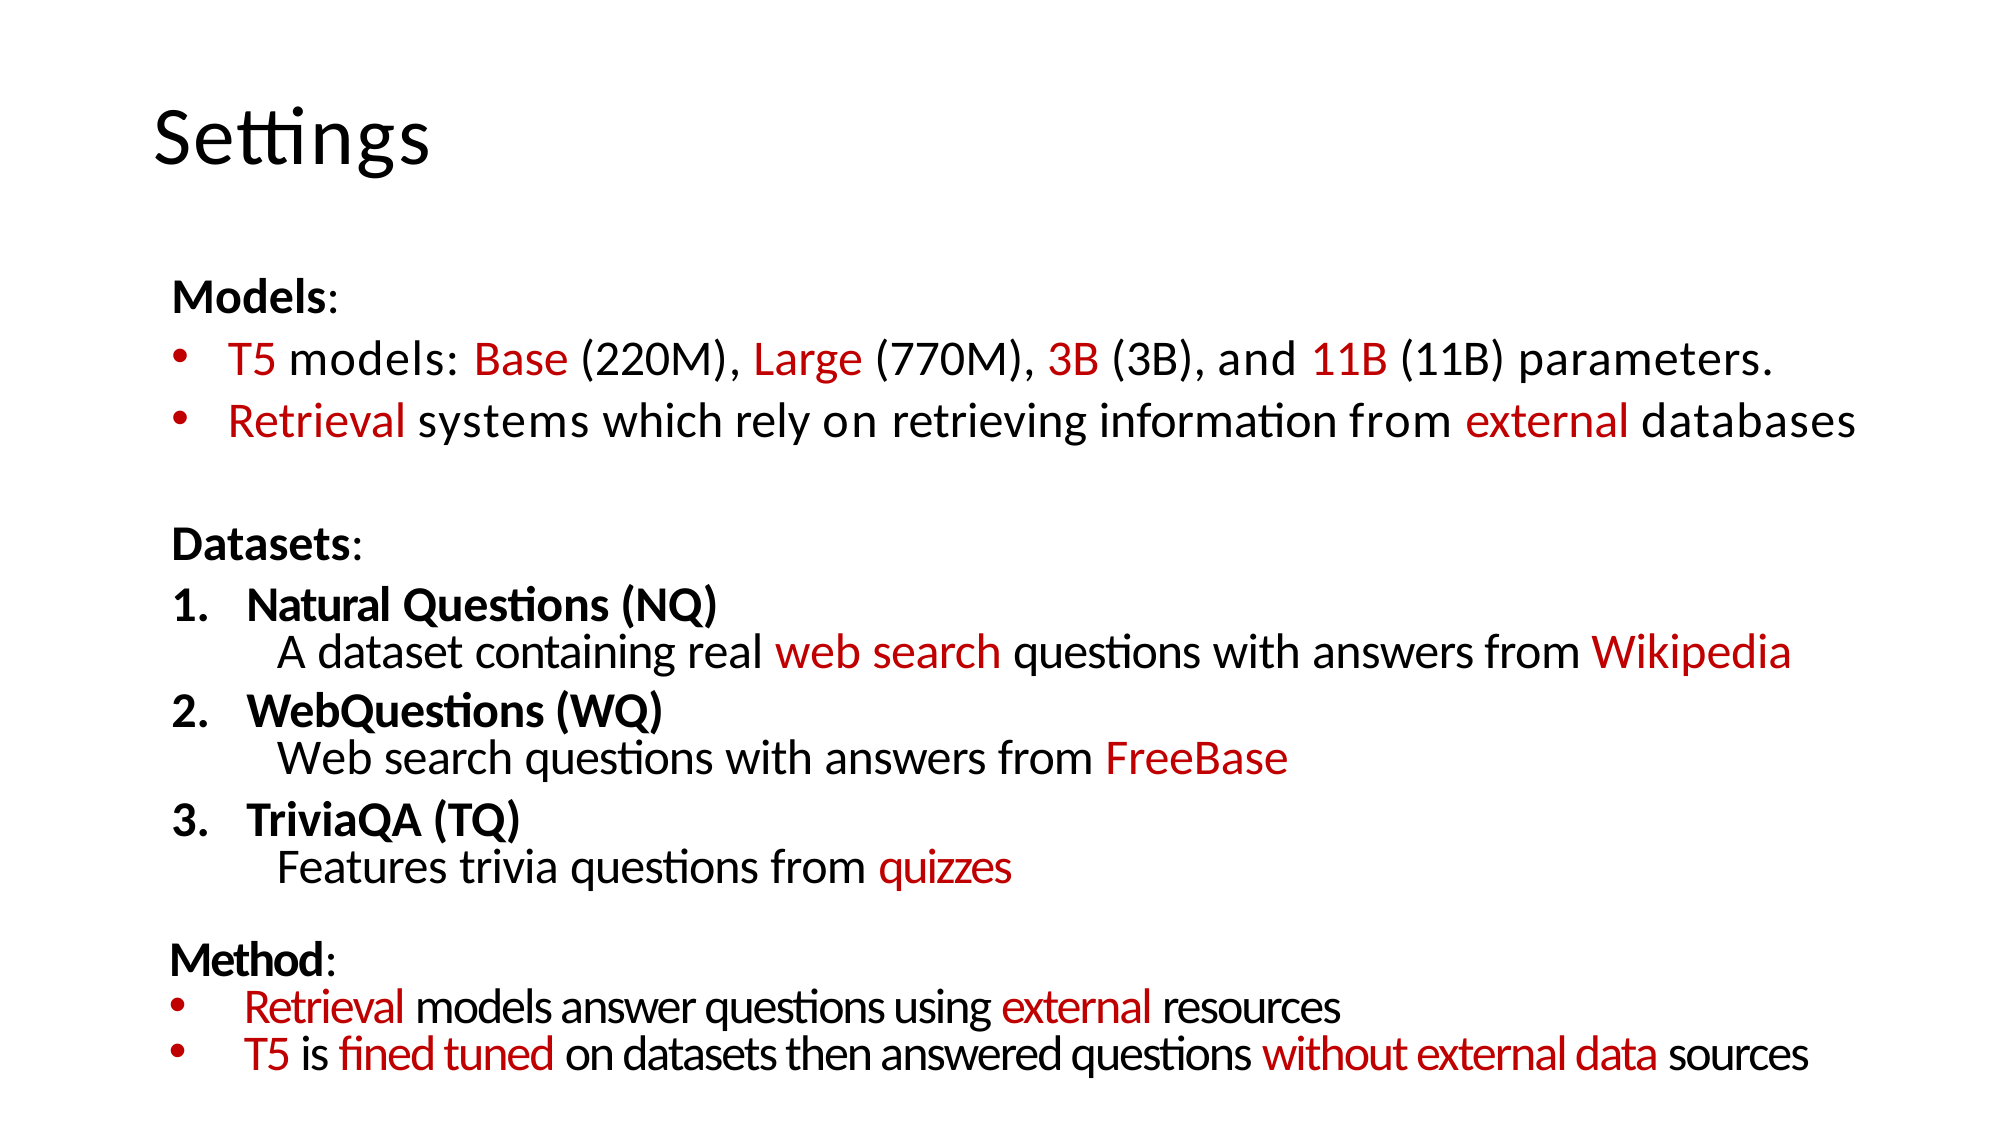

Settings
Models:
T5 models: Base (220M), Large (770M), 3B (3B), and 11B (11B) parameters.
Retrieval systems which rely on retrieving information from external databases

Datasets:
Natural Questions (NQ)
A dataset containing real web search questions with answers from Wikipedia
WebQuestions (WQ)
Web search questions with answers from FreeBase
TriviaQA (TQ)
Features trivia questions from quizzes

Method:
Retrieval models answer questions using external resources
T5 is fined tuned on datasets then answered questions without external data sources